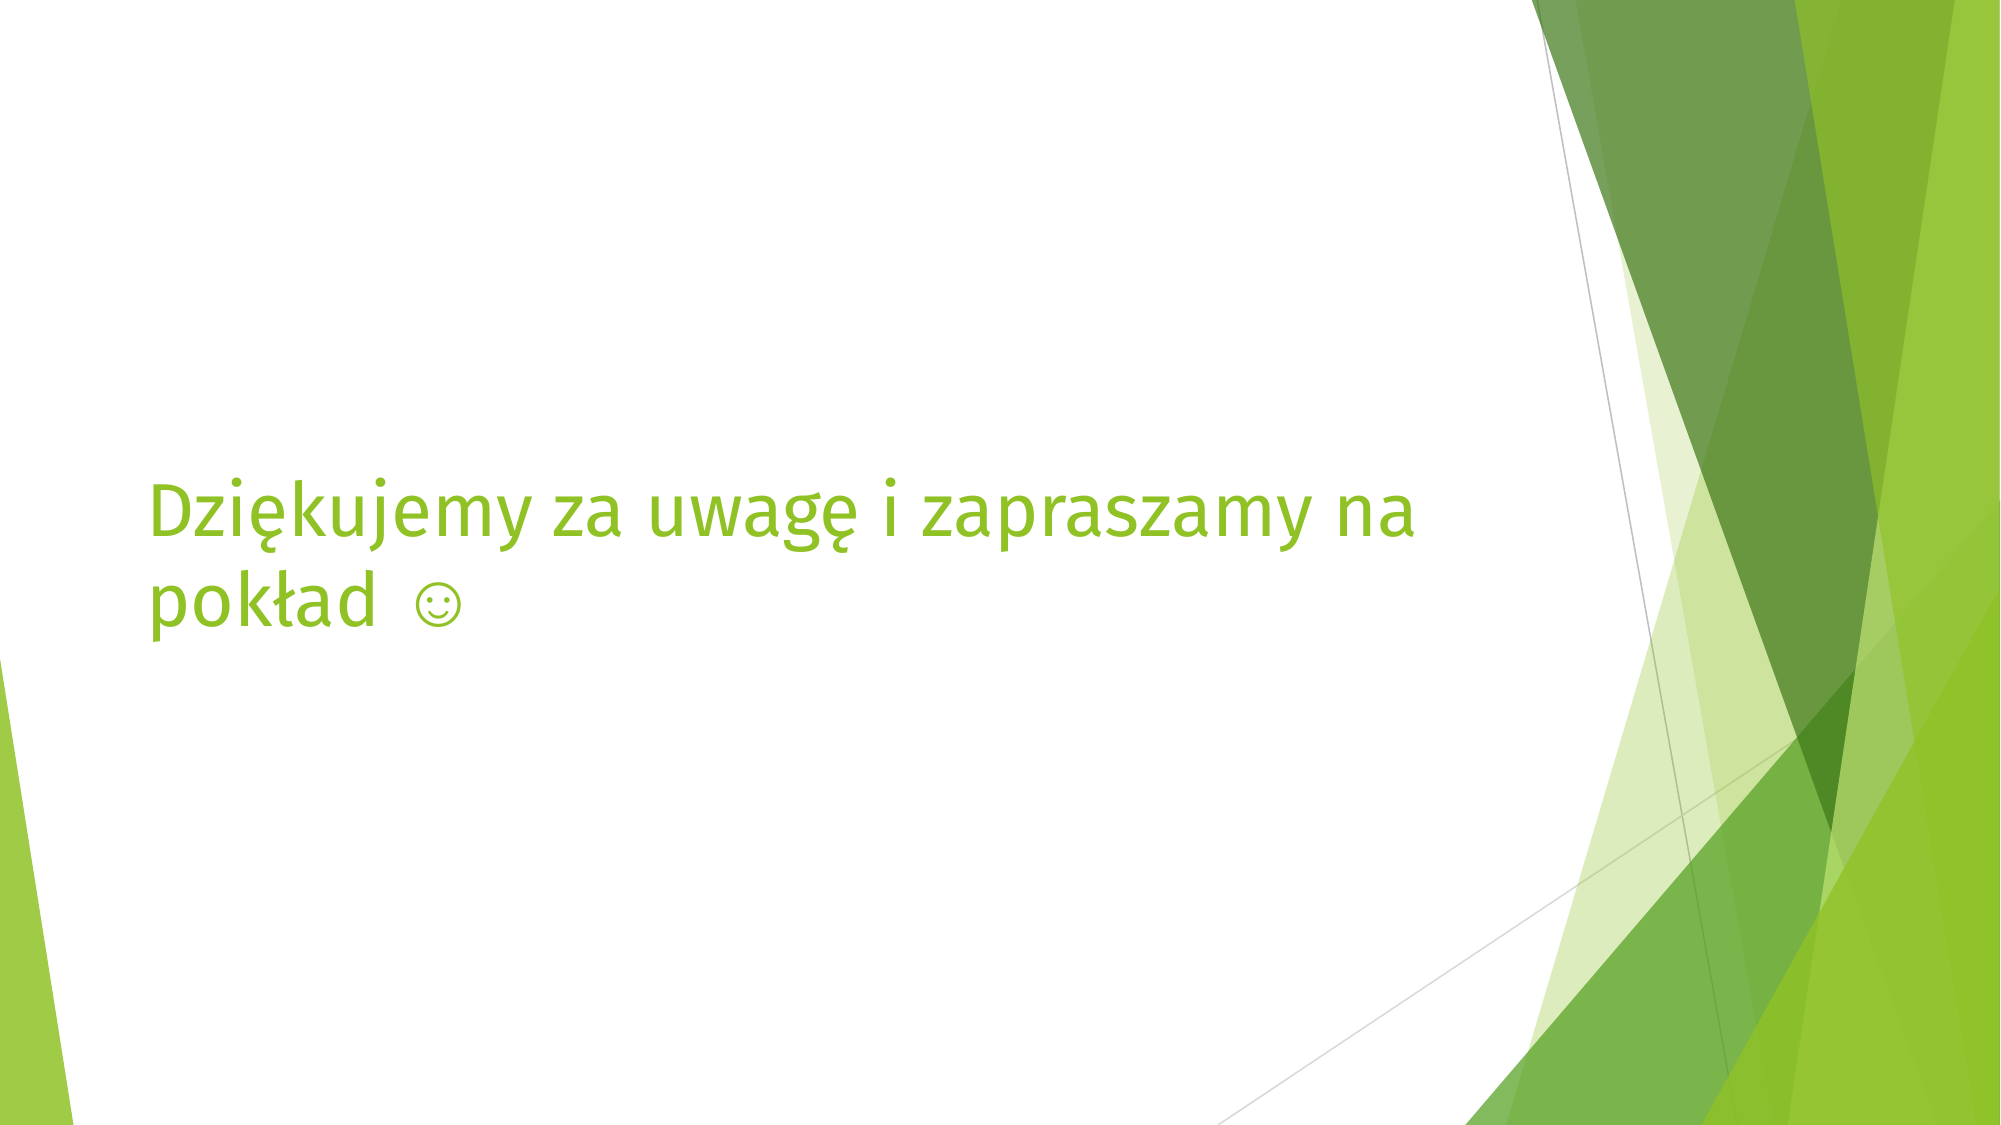

# Dziękujemy za uwagę i zapraszamy na pokład ☺